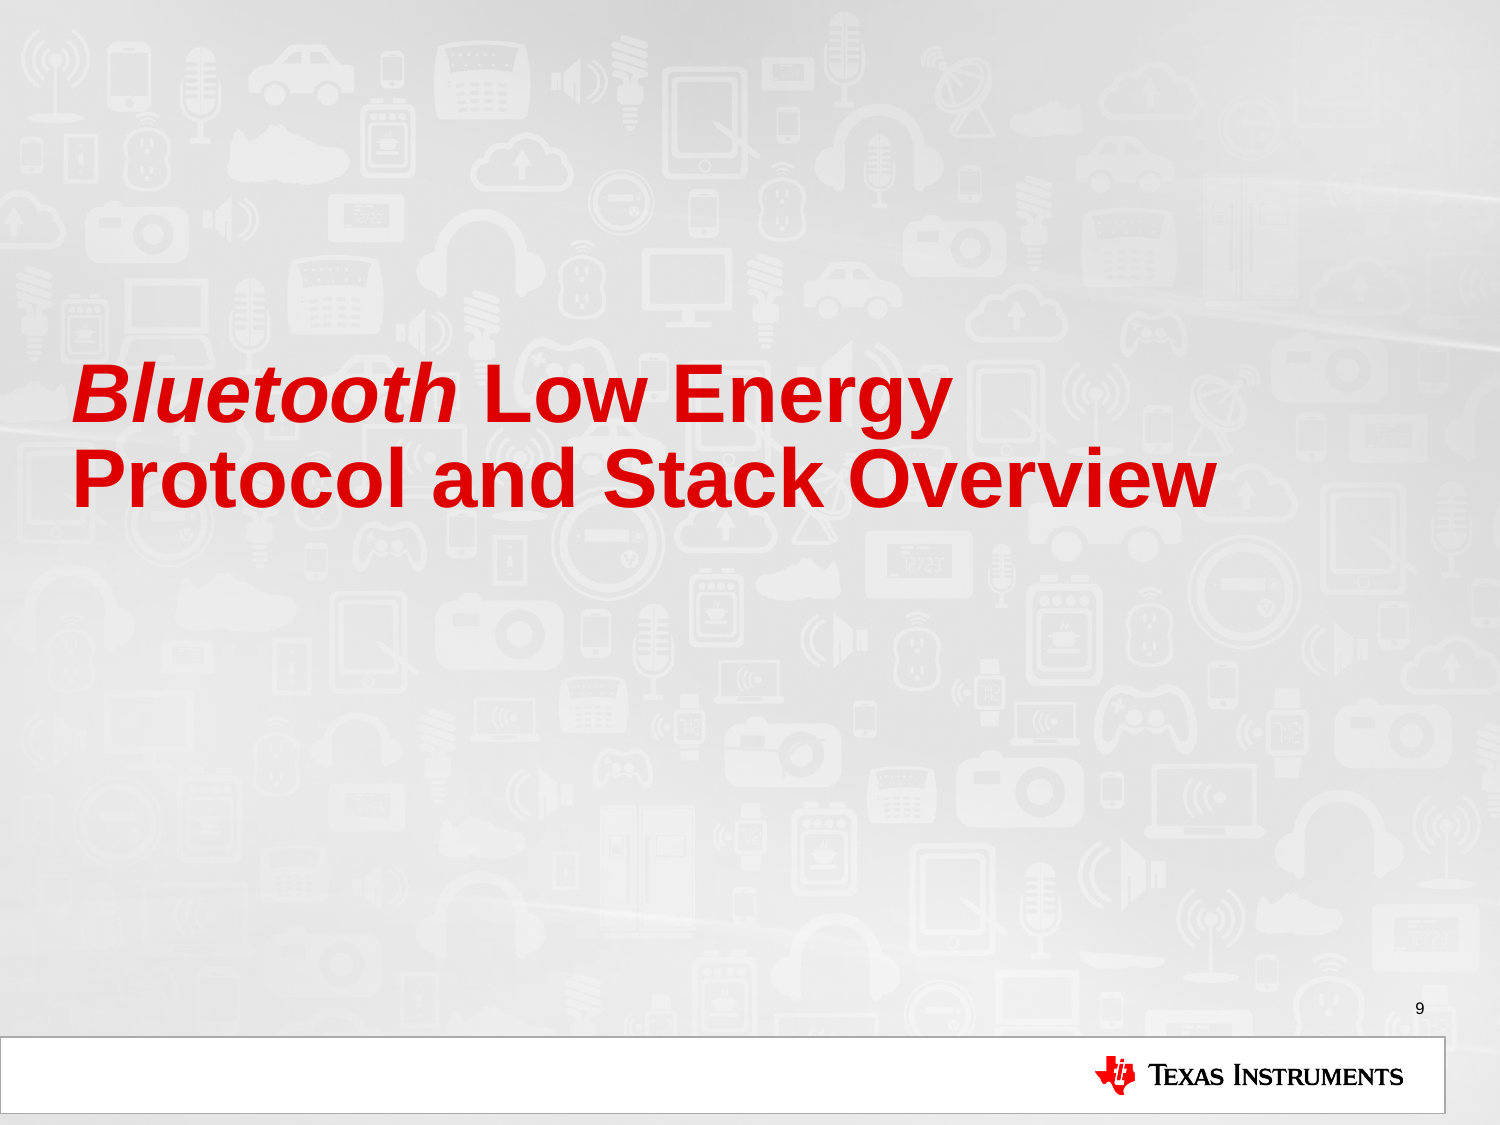

# Bluetooth Low Energy Protocol and Stack Overview
9